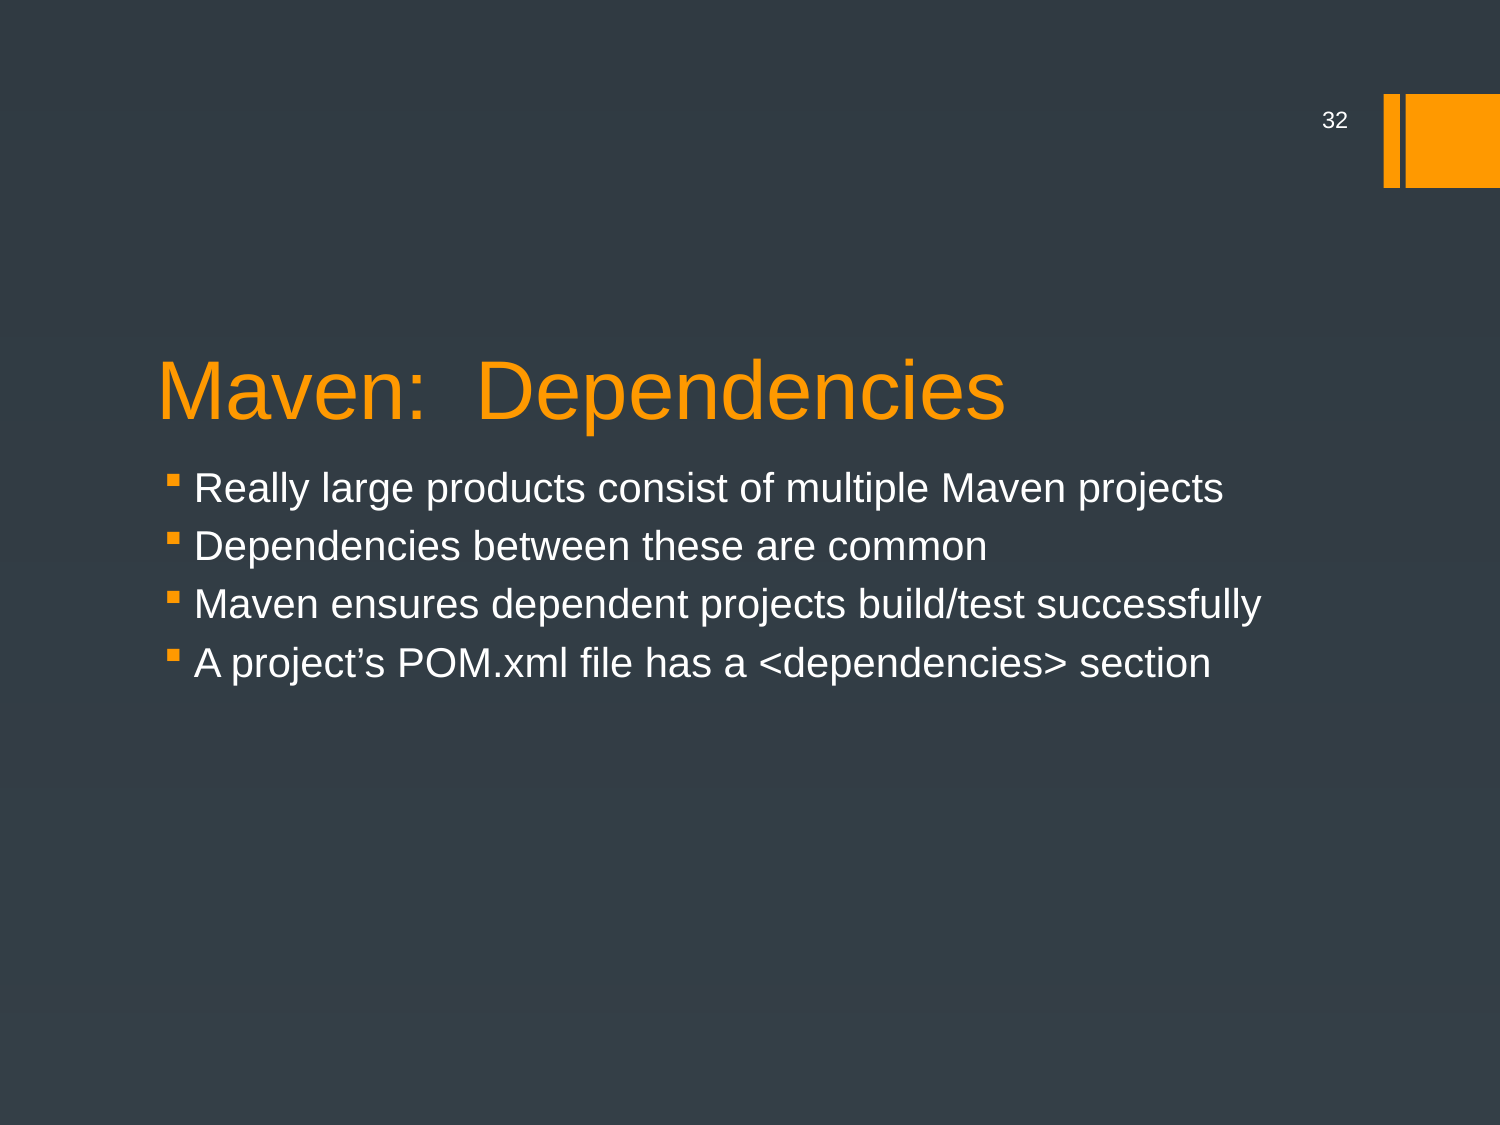

32
# Maven:  Dependencies
Really large products consist of multiple Maven projects
Dependencies between these are common
Maven ensures dependent projects build/test successfully
A project’s POM.xml file has a <dependencies> section